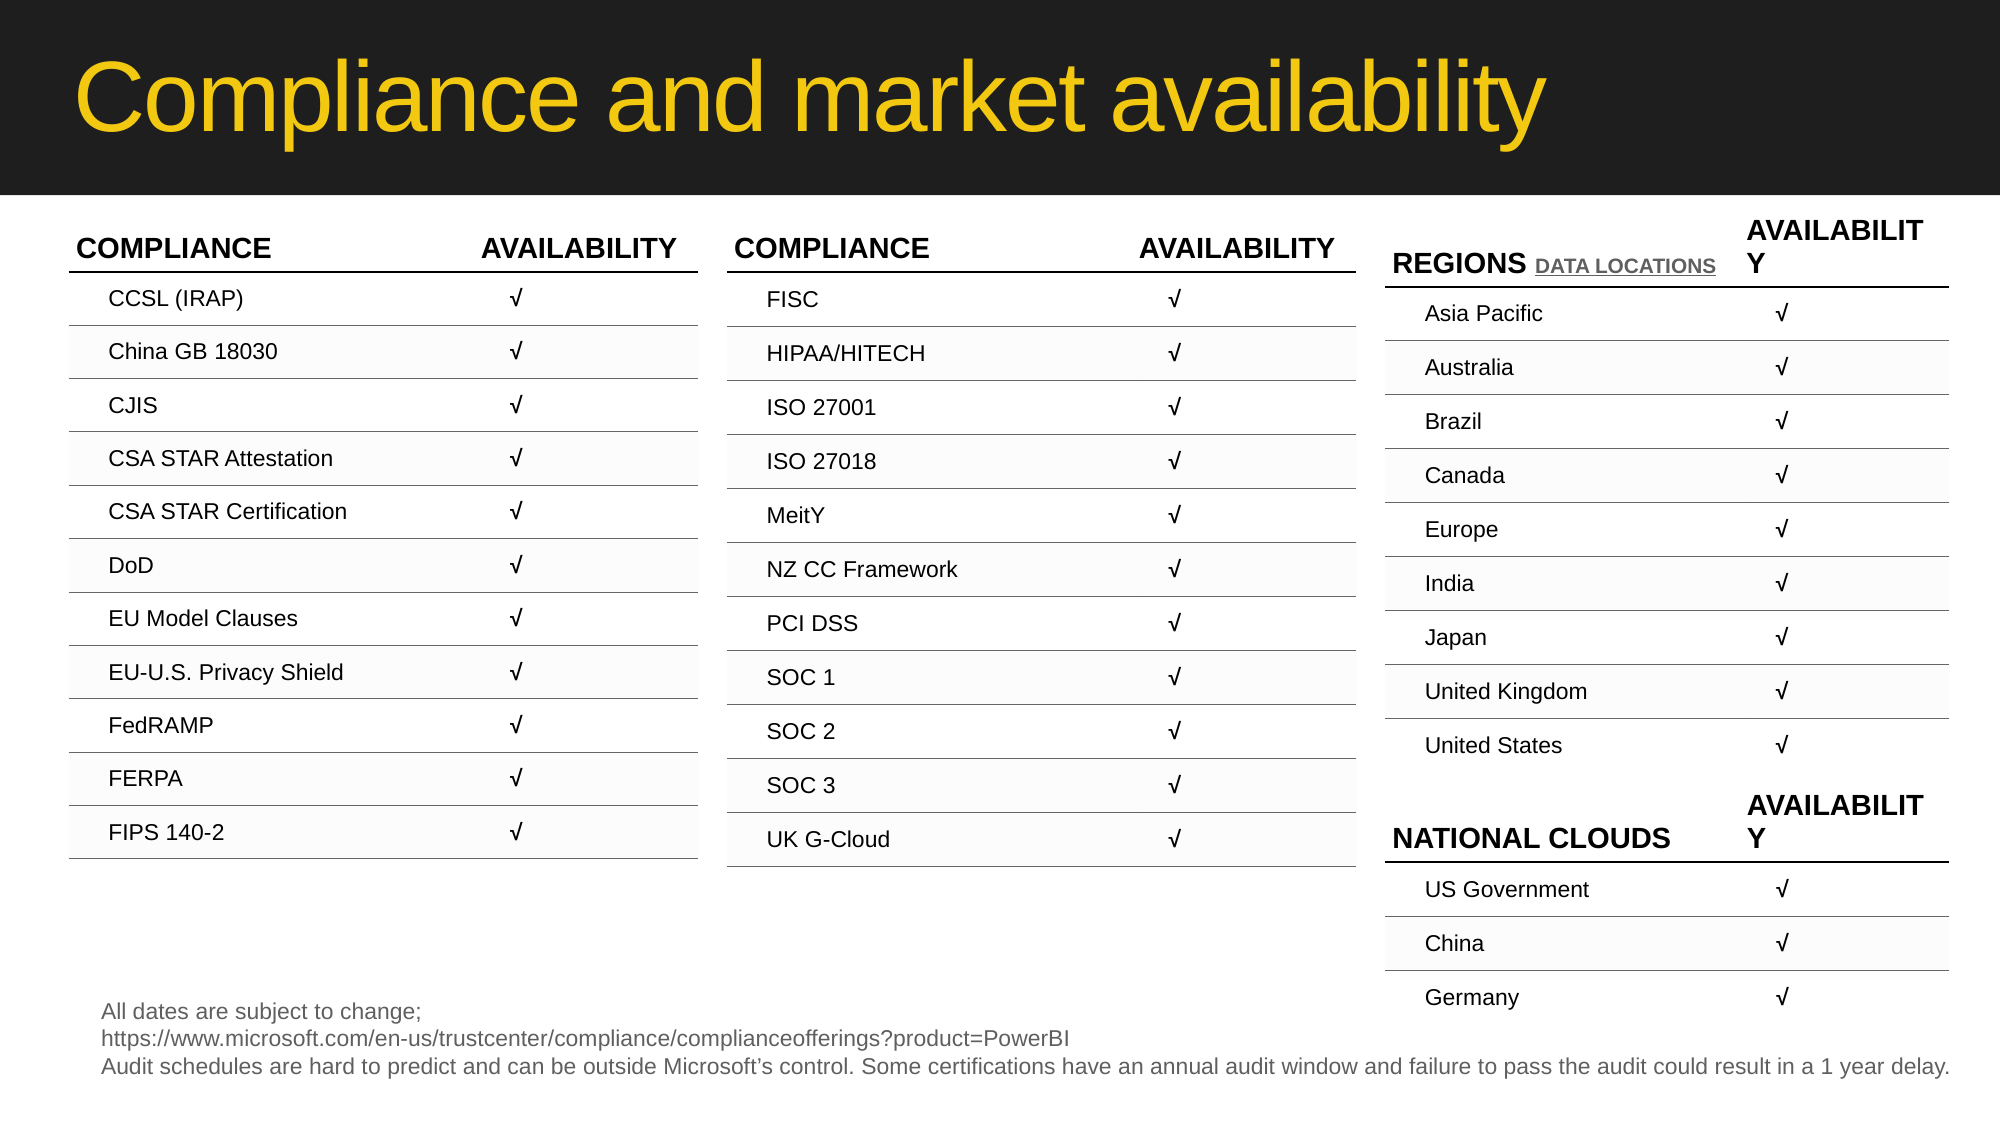

# Compliance and market availability
| REGIONS DATA LOCATIONS | AVAILABILITY |
| --- | --- |
| Asia Pacific | √ |
| Australia | √ |
| Brazil | √ |
| Canada | √ |
| Europe | √ |
| India | √ |
| Japan | √ |
| United Kingdom | √ |
| United States | √ |
| COMPLIANCE | AVAILABILITY |
| --- | --- |
| CCSL (IRAP) | √ |
| China GB 18030 | √ |
| CJIS | √ |
| CSA STAR Attestation | √ |
| CSA STAR Certification | √ |
| DoD | √ |
| EU Model Clauses | √ |
| EU-U.S. Privacy Shield | √ |
| FedRAMP | √ |
| FERPA | √ |
| FIPS 140-2 | √ |
| COMPLIANCE | AVAILABILITY |
| --- | --- |
| FISC | √ |
| HIPAA/HITECH | √ |
| ISO 27001 | √ |
| ISO 27018 | √ |
| MeitY | √ |
| NZ CC Framework | √ |
| PCI DSS | √ |
| SOC 1 | √ |
| SOC 2 | √ |
| SOC 3 | √ |
| UK G-Cloud | √ |
| NATIONAL CLOUDS | AVAILABILITY |
| --- | --- |
| US Government | √ |
| China | √ |
| Germany | √ |
All dates are subject to change;
https://www.microsoft.com/en-us/trustcenter/compliance/complianceofferings?product=PowerBI
Audit schedules are hard to predict and can be outside Microsoft’s control. Some certifications have an annual audit window and failure to pass the audit could result in a 1 year delay.